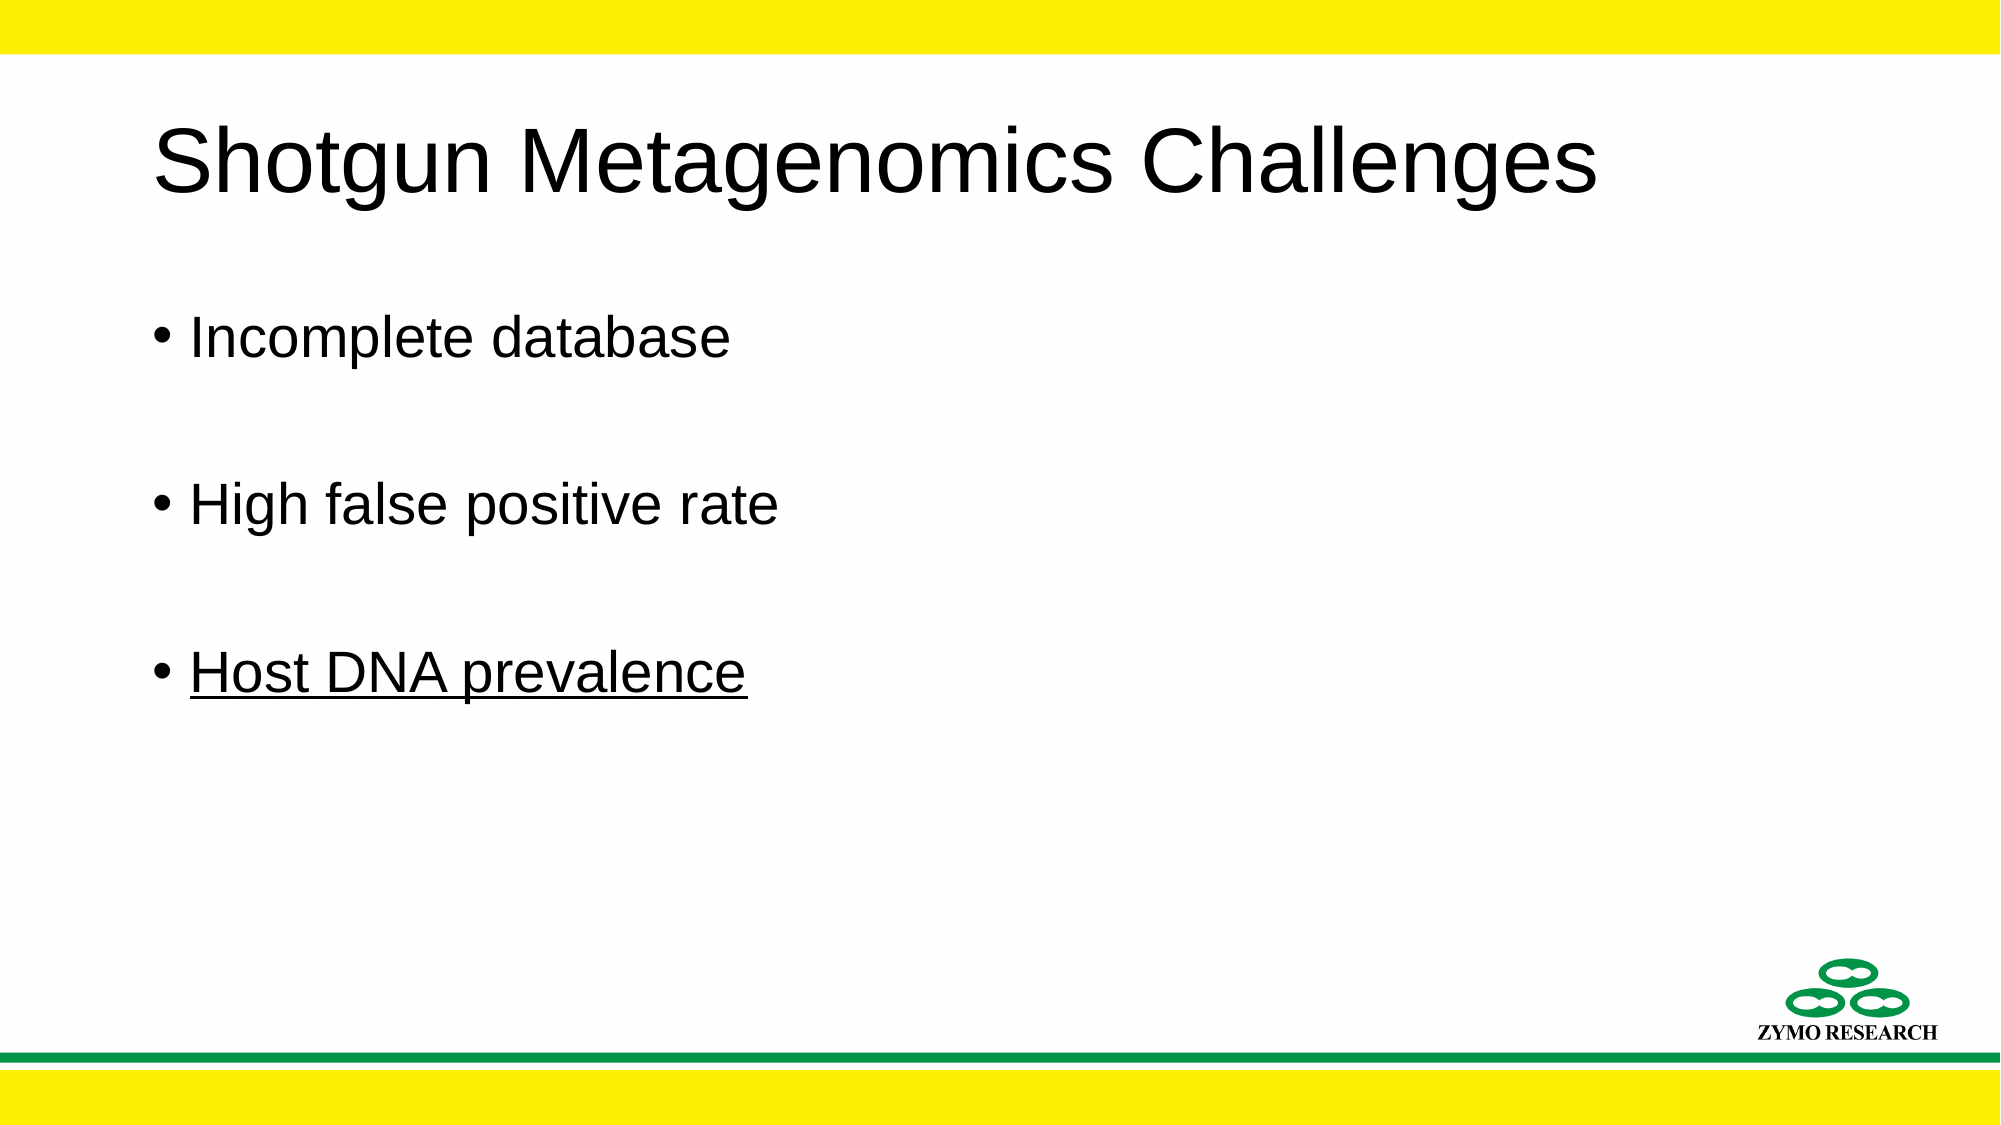

# Shotgun Metagenomics Challenges
Incomplete database

High false positive rate

Host DNA prevalence